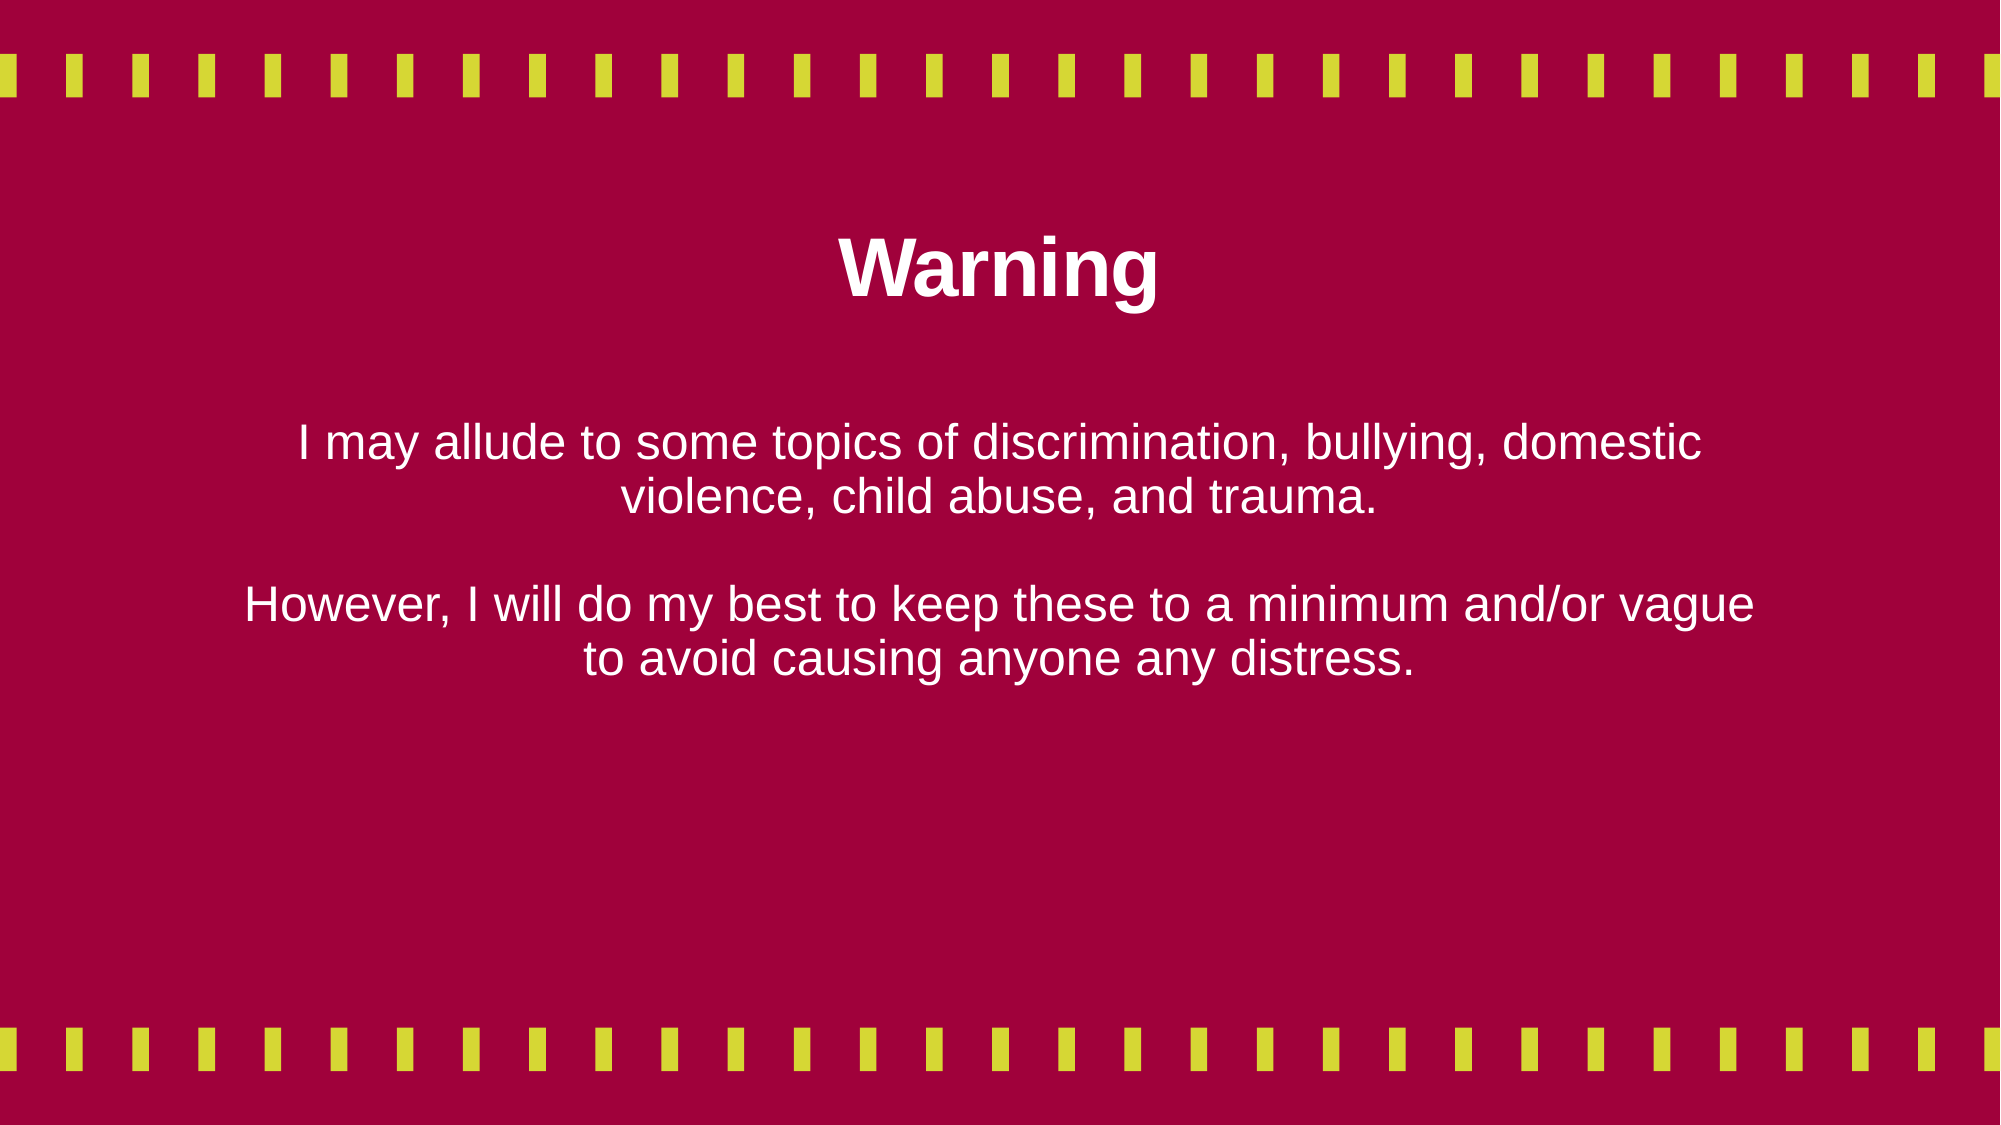

# Warning
I may allude to some topics of discrimination, bullying, domestic violence, child abuse, and trauma.

However, I will do my best to keep these to a minimum and/or vague to avoid causing anyone any distress.